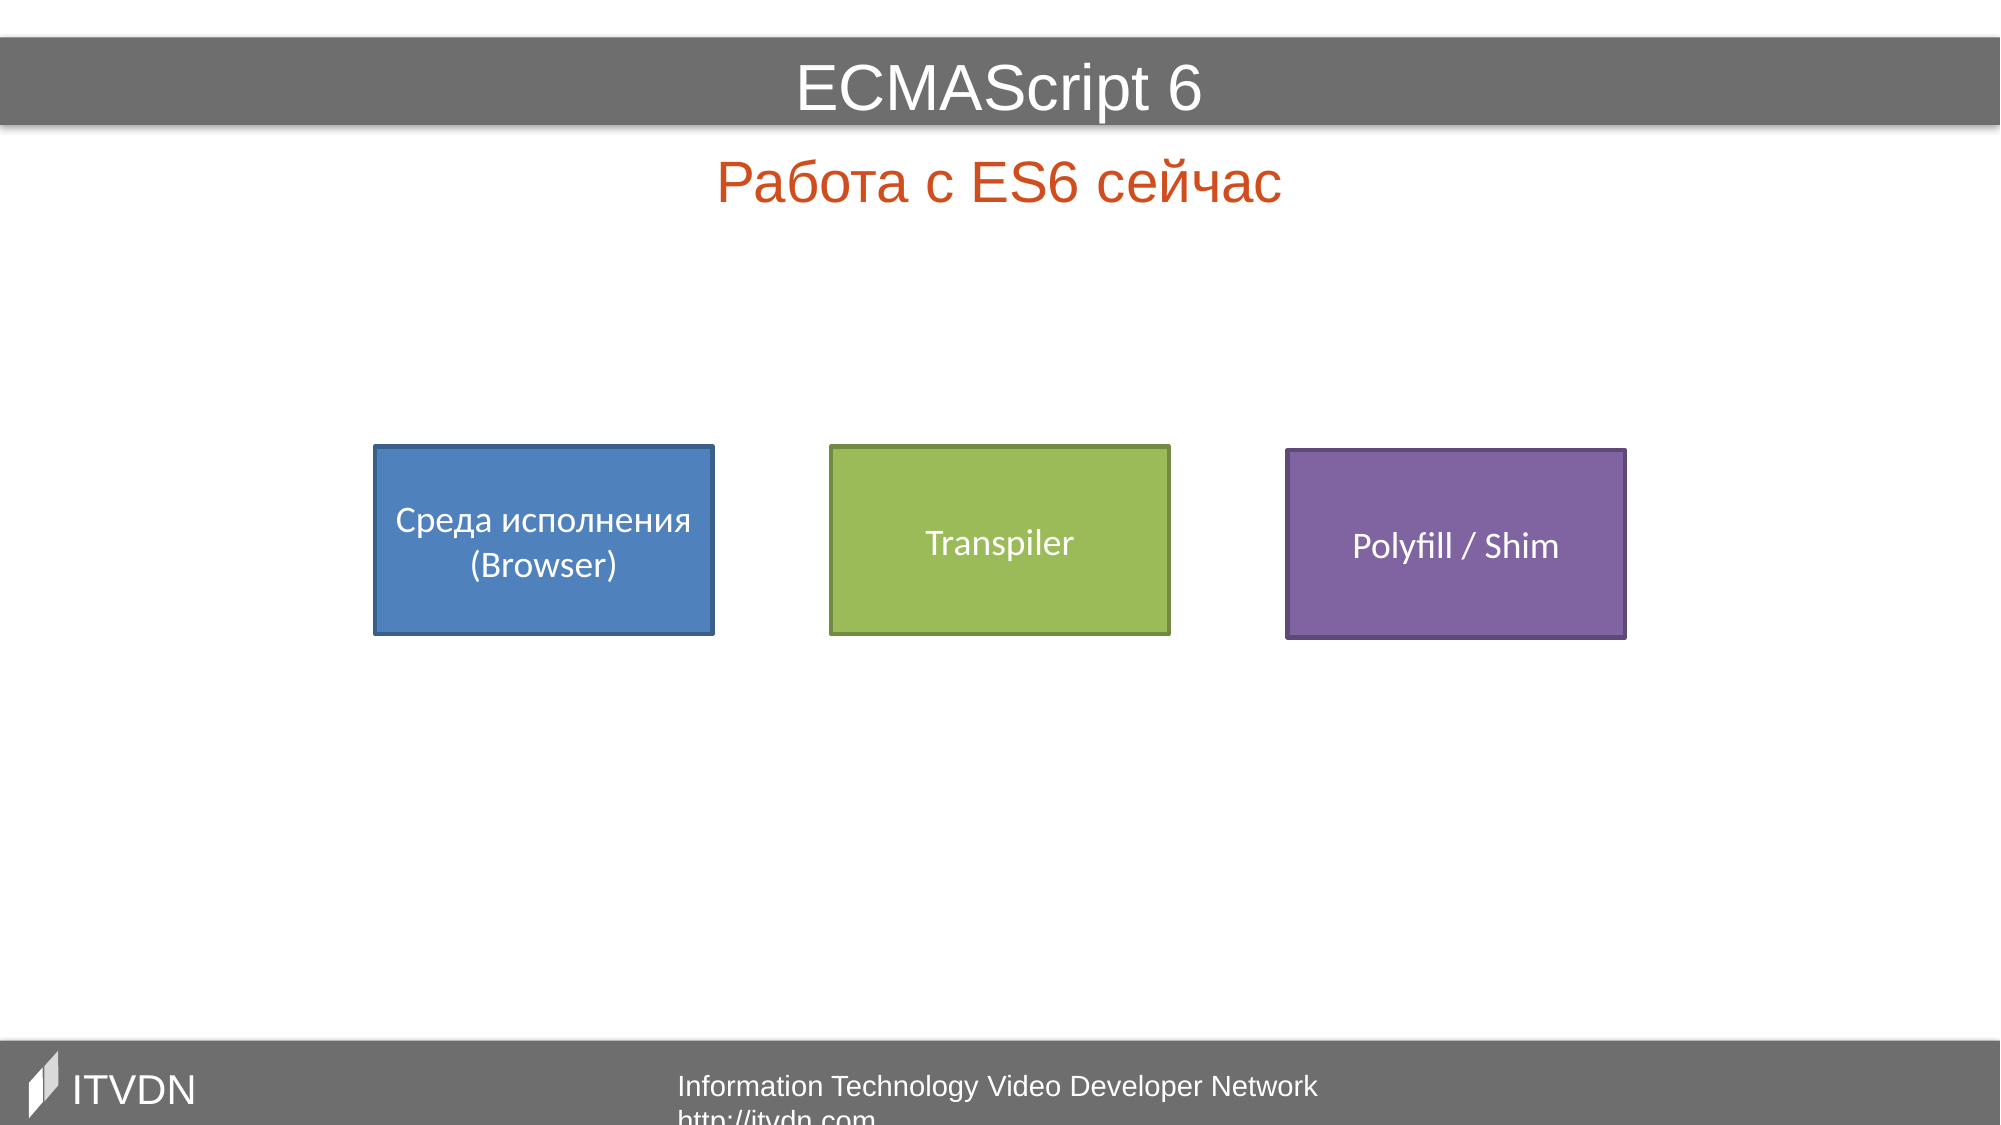

ECMAScript 6
Работа с ES6 сейчас

Среда исполнения (Browser)
Transpiler
Polyfill / Shim

ITVDN
Information Technology Video Developer Network                                                       http://itvdn.com